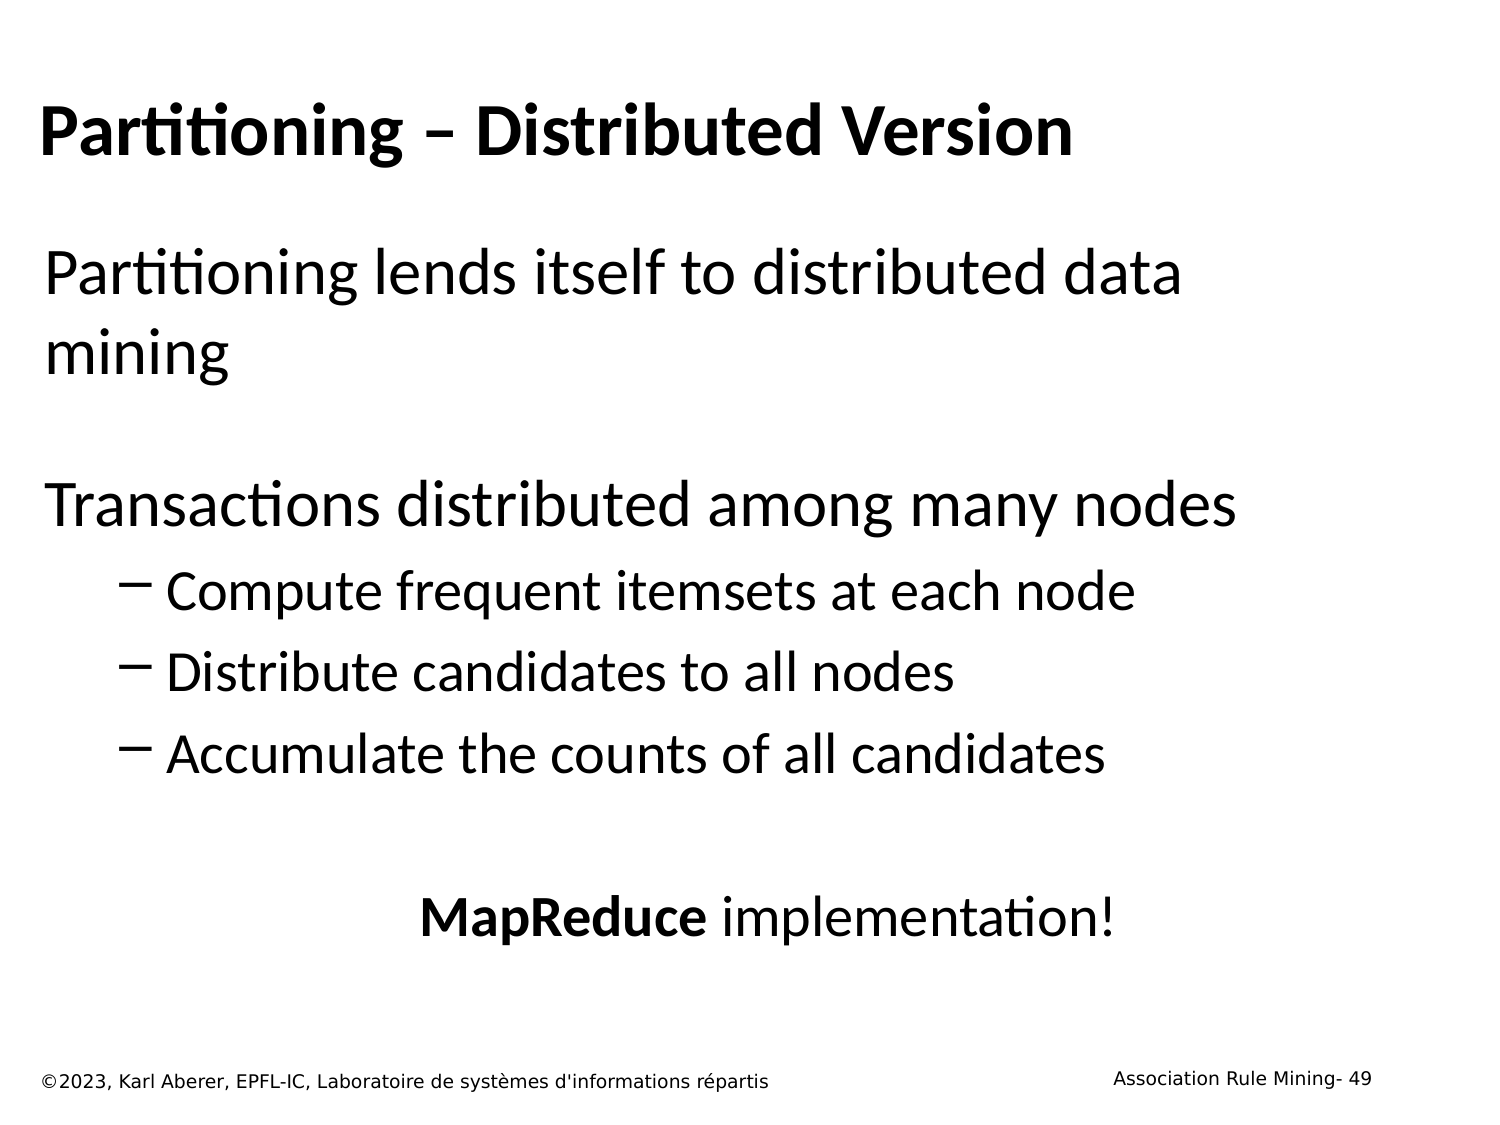

# Partitioning – Distributed Version
Partitioning lends itself to distributed data mining

Transactions distributed among many nodes
Compute frequent itemsets at each node
Distribute candidates to all nodes
Accumulate the counts of all candidates

		MapReduce implementation!
©2023, Karl Aberer, EPFL-IC, Laboratoire de systèmes d'informations répartis